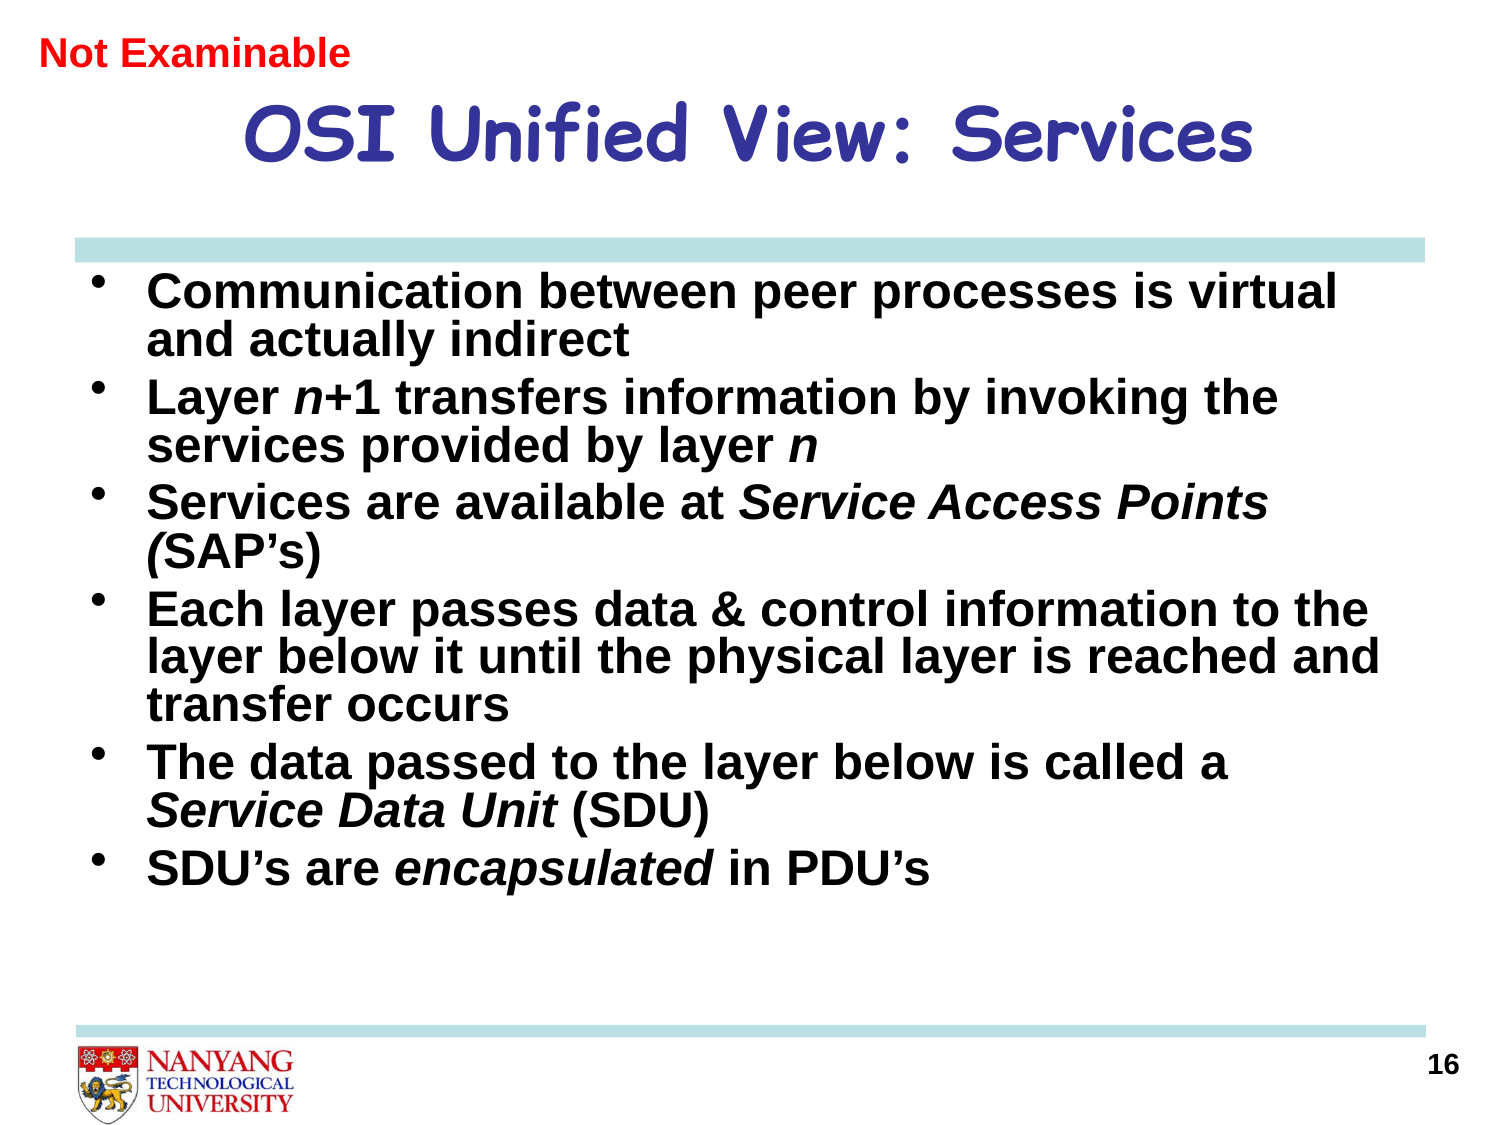

Not Examinable
# OSI Unified View: Services
Communication between peer processes is virtual and actually indirect
Layer n+1 transfers information by invoking the services provided by layer n
Services are available at Service Access Points (SAP’s)
Each layer passes data & control information to the layer below it until the physical layer is reached and transfer occurs
The data passed to the layer below is called a Service Data Unit (SDU)
SDU’s are encapsulated in PDU’s

16